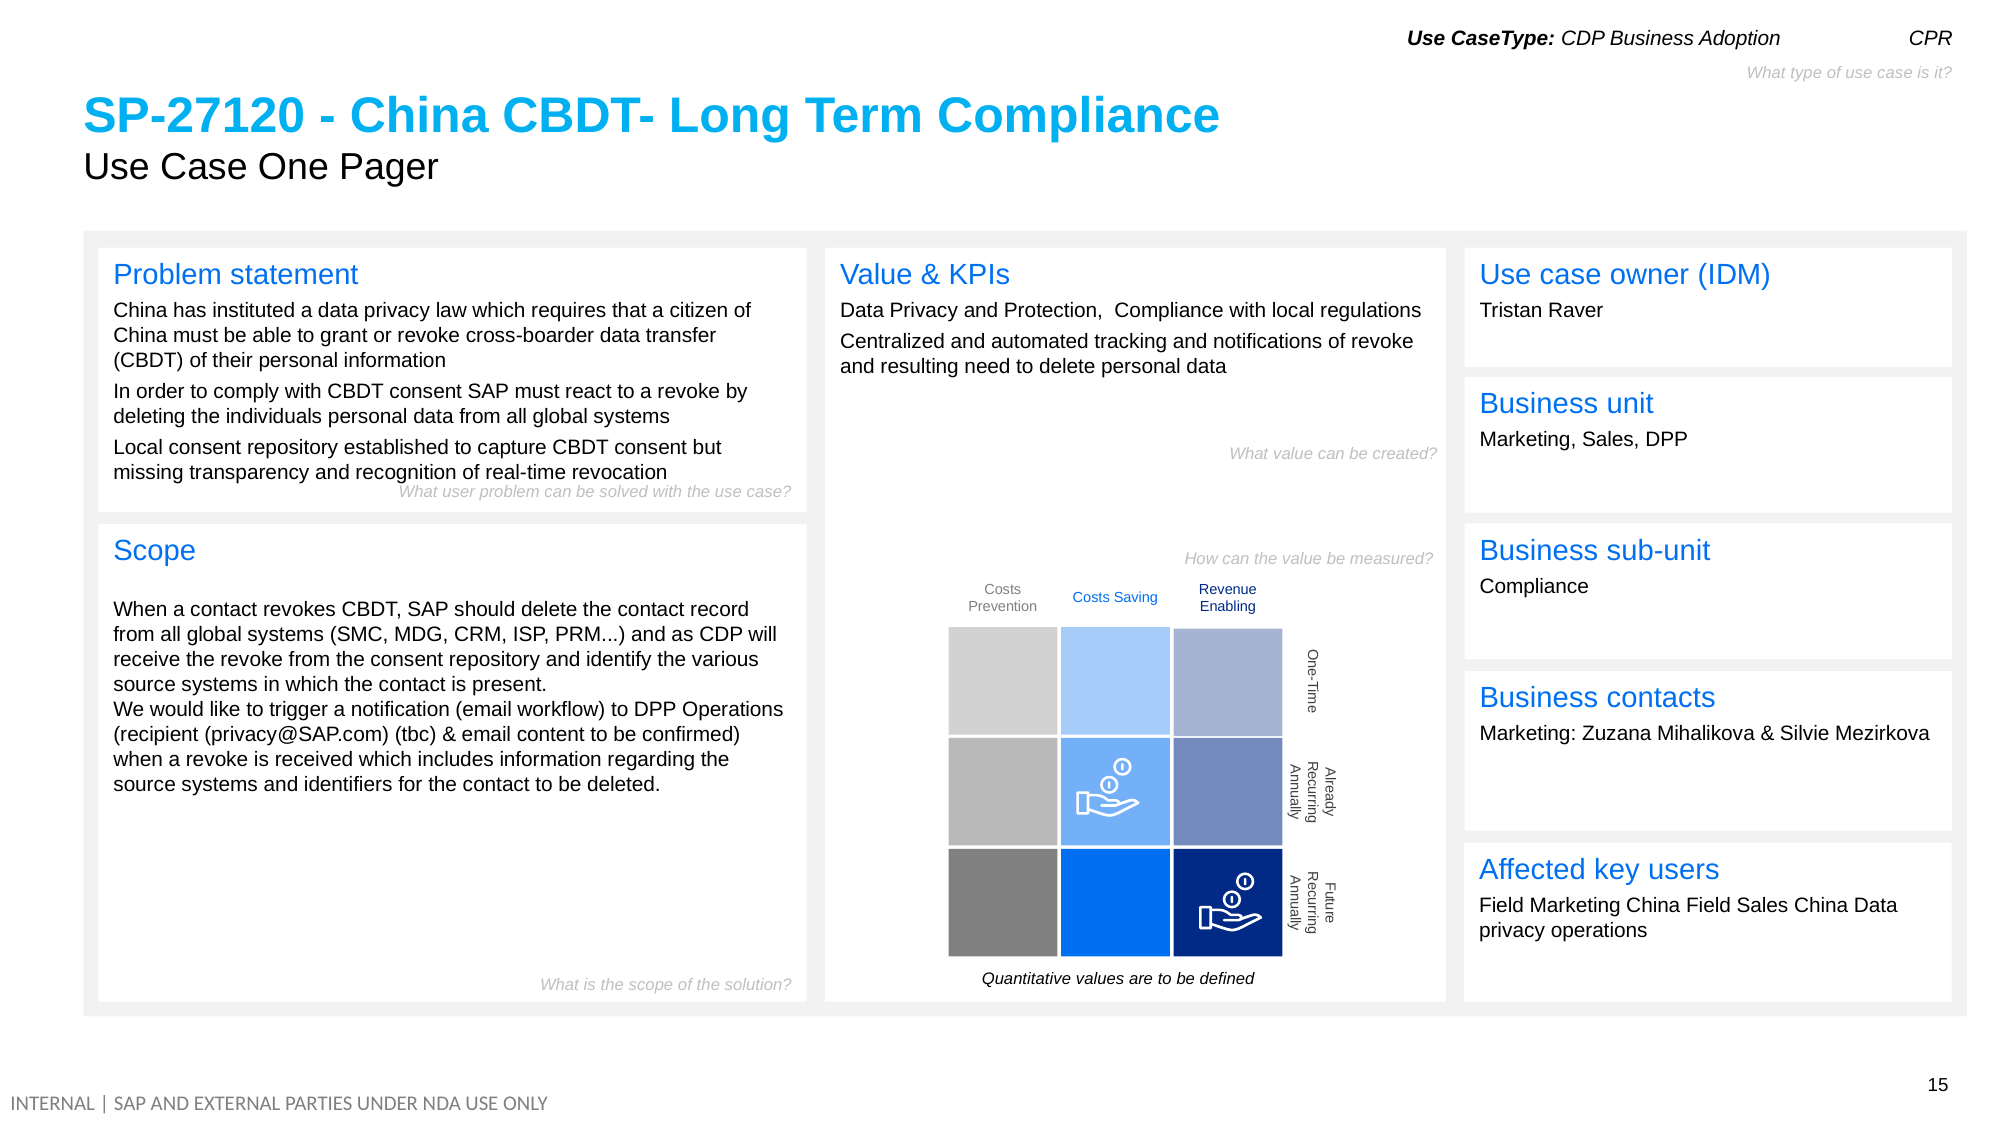

Use CaseType: CDP Business Adoption
CPR
What type of use case is it?
# SP-27120 - China CBDT- Long Term Compliance

Use Case One Pager

Problem statement
China has instituted a data privacy law which requires that a citizen of China must be able to grant or revoke cross-boarder data transfer (CBDT) of their personal information
In order to comply with CBDT consent SAP must react to a revoke by deleting the individuals personal data from all global systems
Local consent repository established to capture CBDT consent but missing transparency and recognition of real-time revocation
Use case owner (IDM)
Tristan Raver

Value & KPIs
Data Privacy and Protection,  Compliance with local regulations
Centralized and automated tracking and notifications of revoke and resulting need to delete personal data

Business unit
Marketing, Sales, DPP
What value can be created?
What user problem can be solved with the use case?
Business sub-unit
Compliance

Scope

When a contact revokes CBDT, SAP should delete the contact record from all global systems (SMC, MDG, CRM, ISP, PRM...) and as CDP will receive the revoke from the consent repository and identify the various source systems in which the contact is present.
We would like to trigger a notification (email workflow) to DPP Operations (recipient (privacy@SAP.com) (tbc) & email content to be confirmed) when a revoke is received which includes information regarding the source systems and identifiers for the contact to be deleted.

How can the value be measured?
Costs Saving
Revenue Enabling
Costs Prevention

Business contacts
Marketing: Zuzana Mihalikova & Silvie Mezirkova
One-Time

Already Recurring Annually
Affected key users
Field Marketing China Field Sales China Data privacy operations

Future Recurring Annually
Quantitative values are to be defined
What is the scope of the solution?